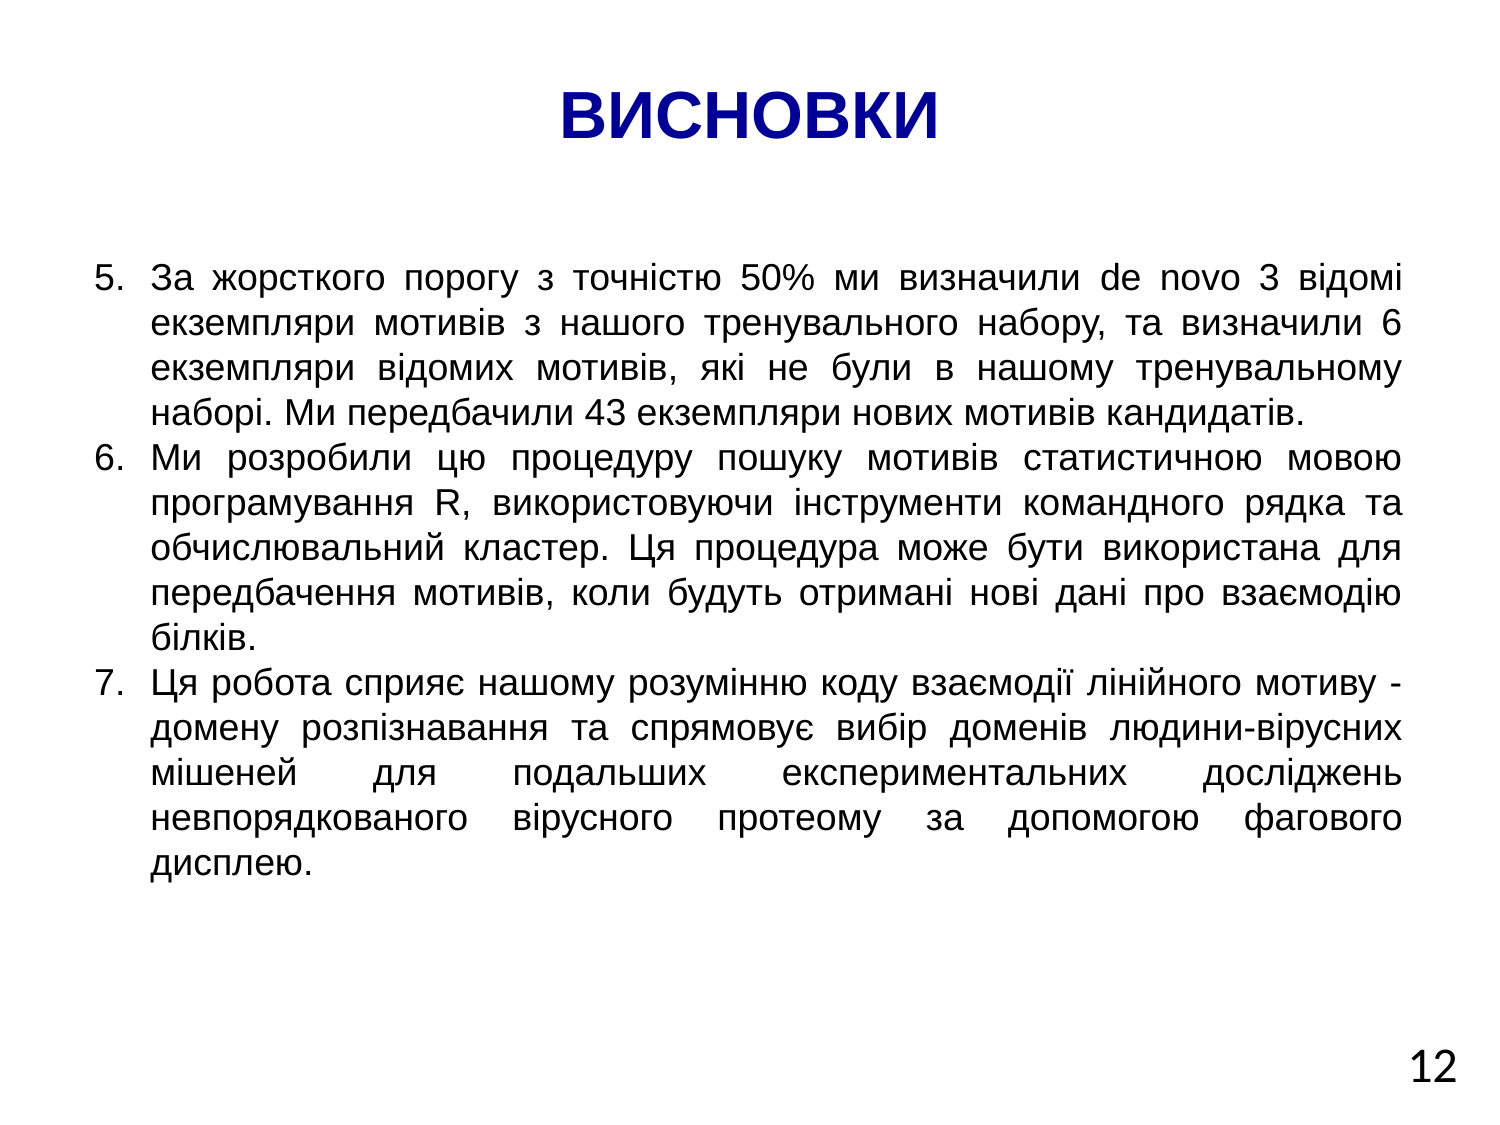

ВИСНОВКИ
За жорсткого порогу з точністю 50% ми визначили de novo 3 відомі екземпляри мотивів з нашого тренувального набору, та визначили 6 екземпляри відомих мотивів, які не були в нашому тренувальному наборі. Ми передбачили 43 екземпляри нових мотивів кандидатів.
Ми розробили цю процедуру пошуку мотивів статистичною мовою програмування R, використовуючи інструменти командного рядка та обчислювальний кластер. Ця процедура може бути використана для передбачення мотивів, коли будуть отримані нові дані про взаємодію білків.
Ця робота сприяє нашому розумінню коду взаємодії лінійного мотиву - домену розпізнавання та спрямовує вибір доменів людини-вірусних мішеней для подальших експериментальних досліджень невпорядкованого вірусного протеому за допомогою фагового дисплею.
12